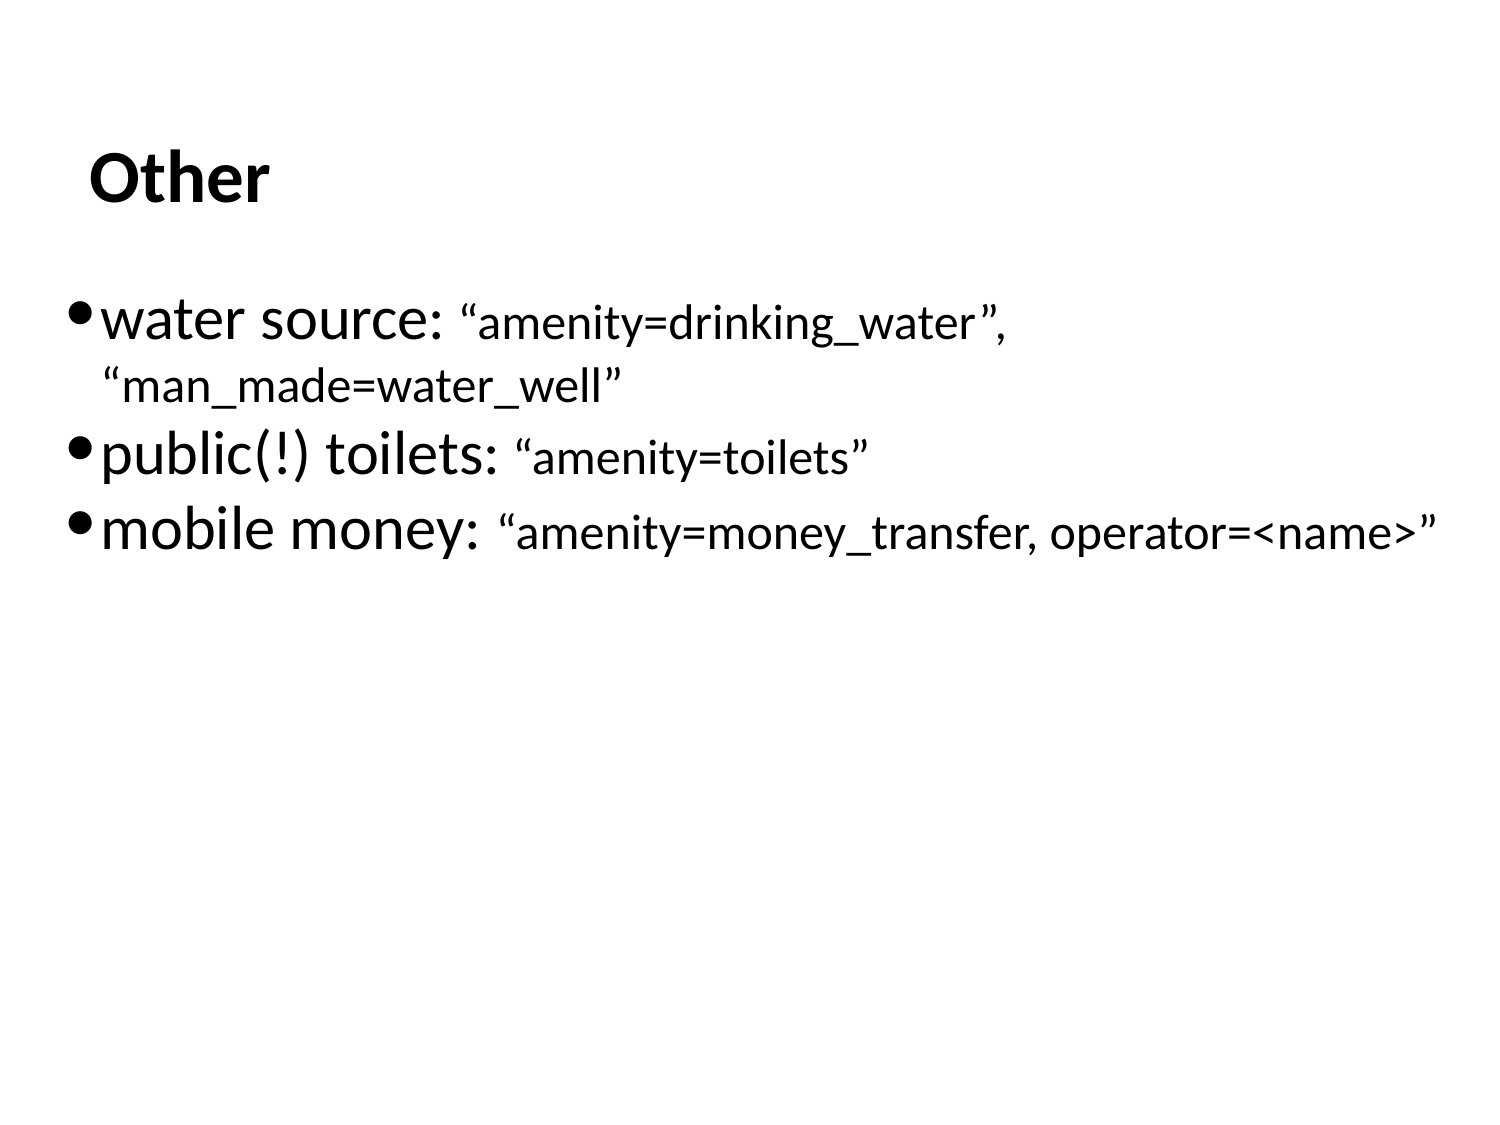

Other
water source: “amenity=drinking_water”, “man_made=water_well”
public(!) toilets: “amenity=toilets”
mobile money: “amenity=money_transfer, operator=<name>”